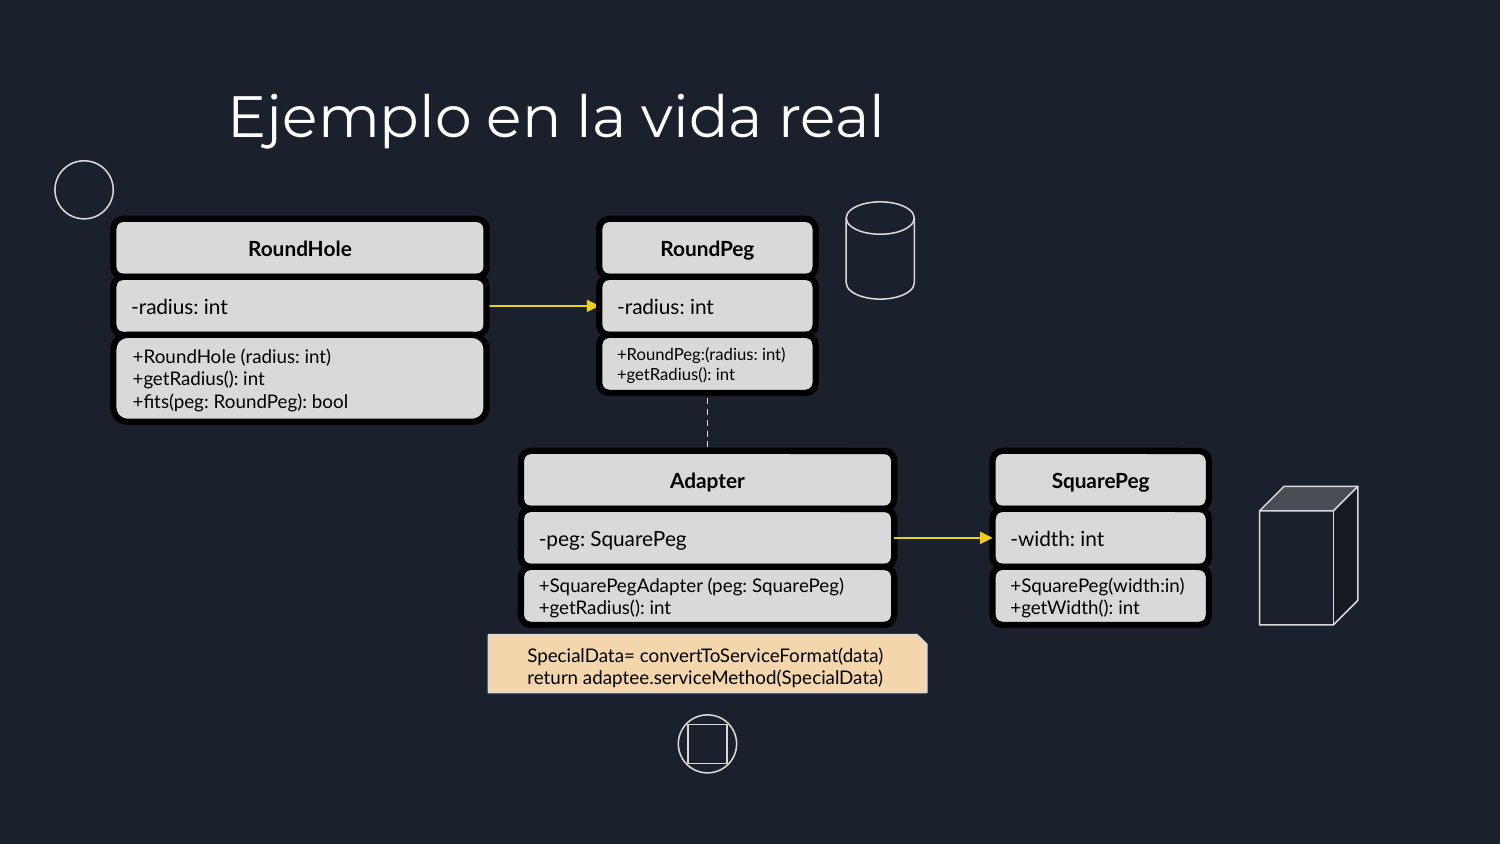

Ejemplo en la vida real

RoundHole
RoundPeg
-radius: int
-radius: int
+RoundPeg:(radius: int)
+getRadius(): int
+RoundHole (radius: int)
+getRadius(): int
+fits(peg: RoundPeg): bool
Adapter
SquarePeg

-width: int
-peg: SquarePeg
+SquarePeg(width:in)
+getWidth(): int
+SquarePegAdapter (peg: SquarePeg)
+getRadius(): int
SpecialData= convertToServiceFormat(data)
return adaptee.serviceMethod(SpecialData)